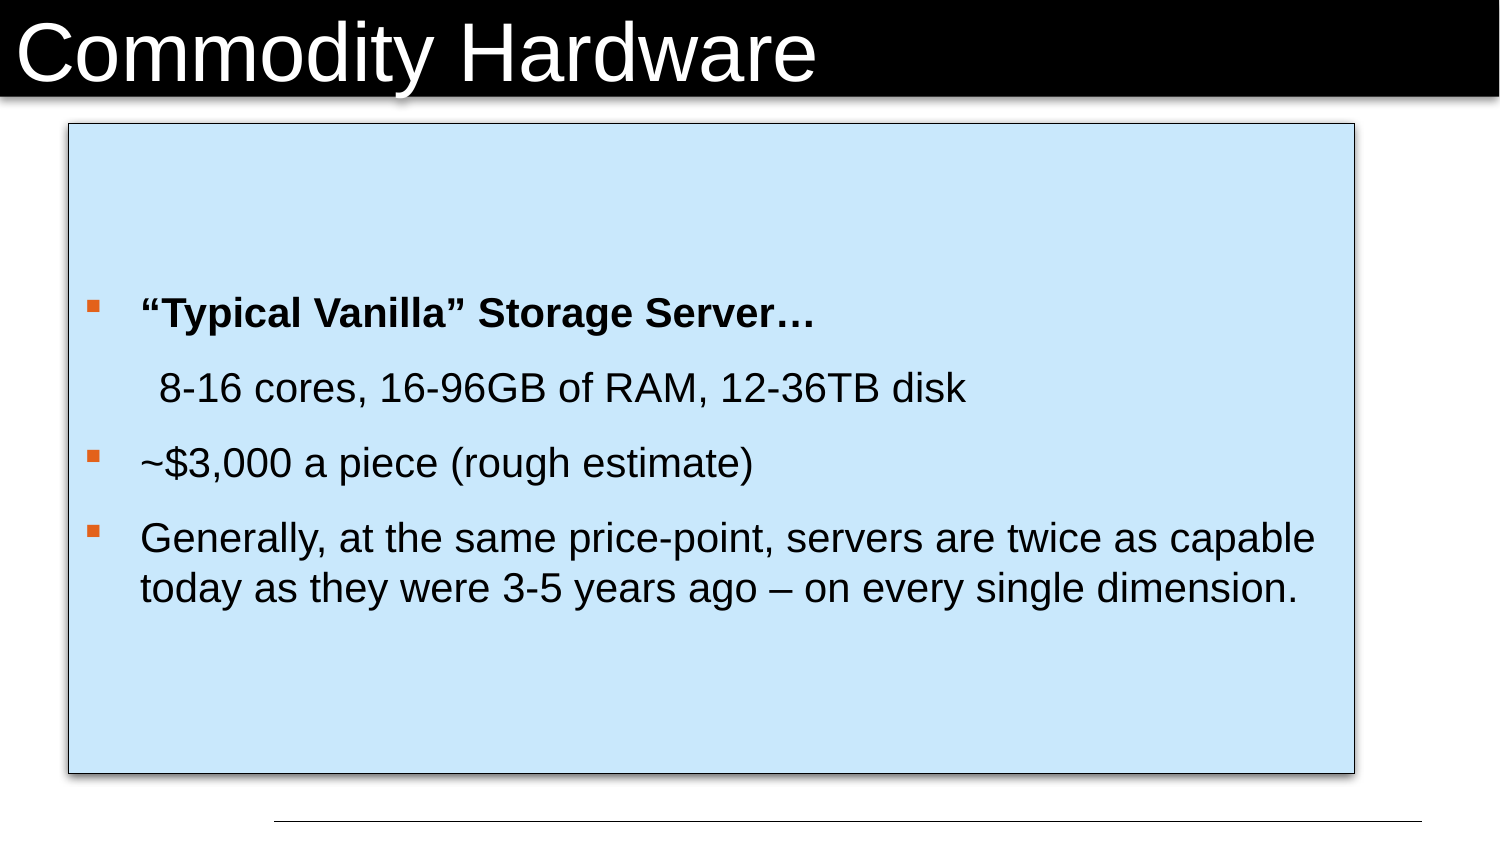

# Commodity Hardware
“Typical Vanilla” Storage Server…
8-16 cores, 16-96GB of RAM, 12-36TB disk
~$3,000 a piece (rough estimate)
Generally, at the same price-point, servers are twice as capable today as they were 3-5 years ago – on every single dimension.